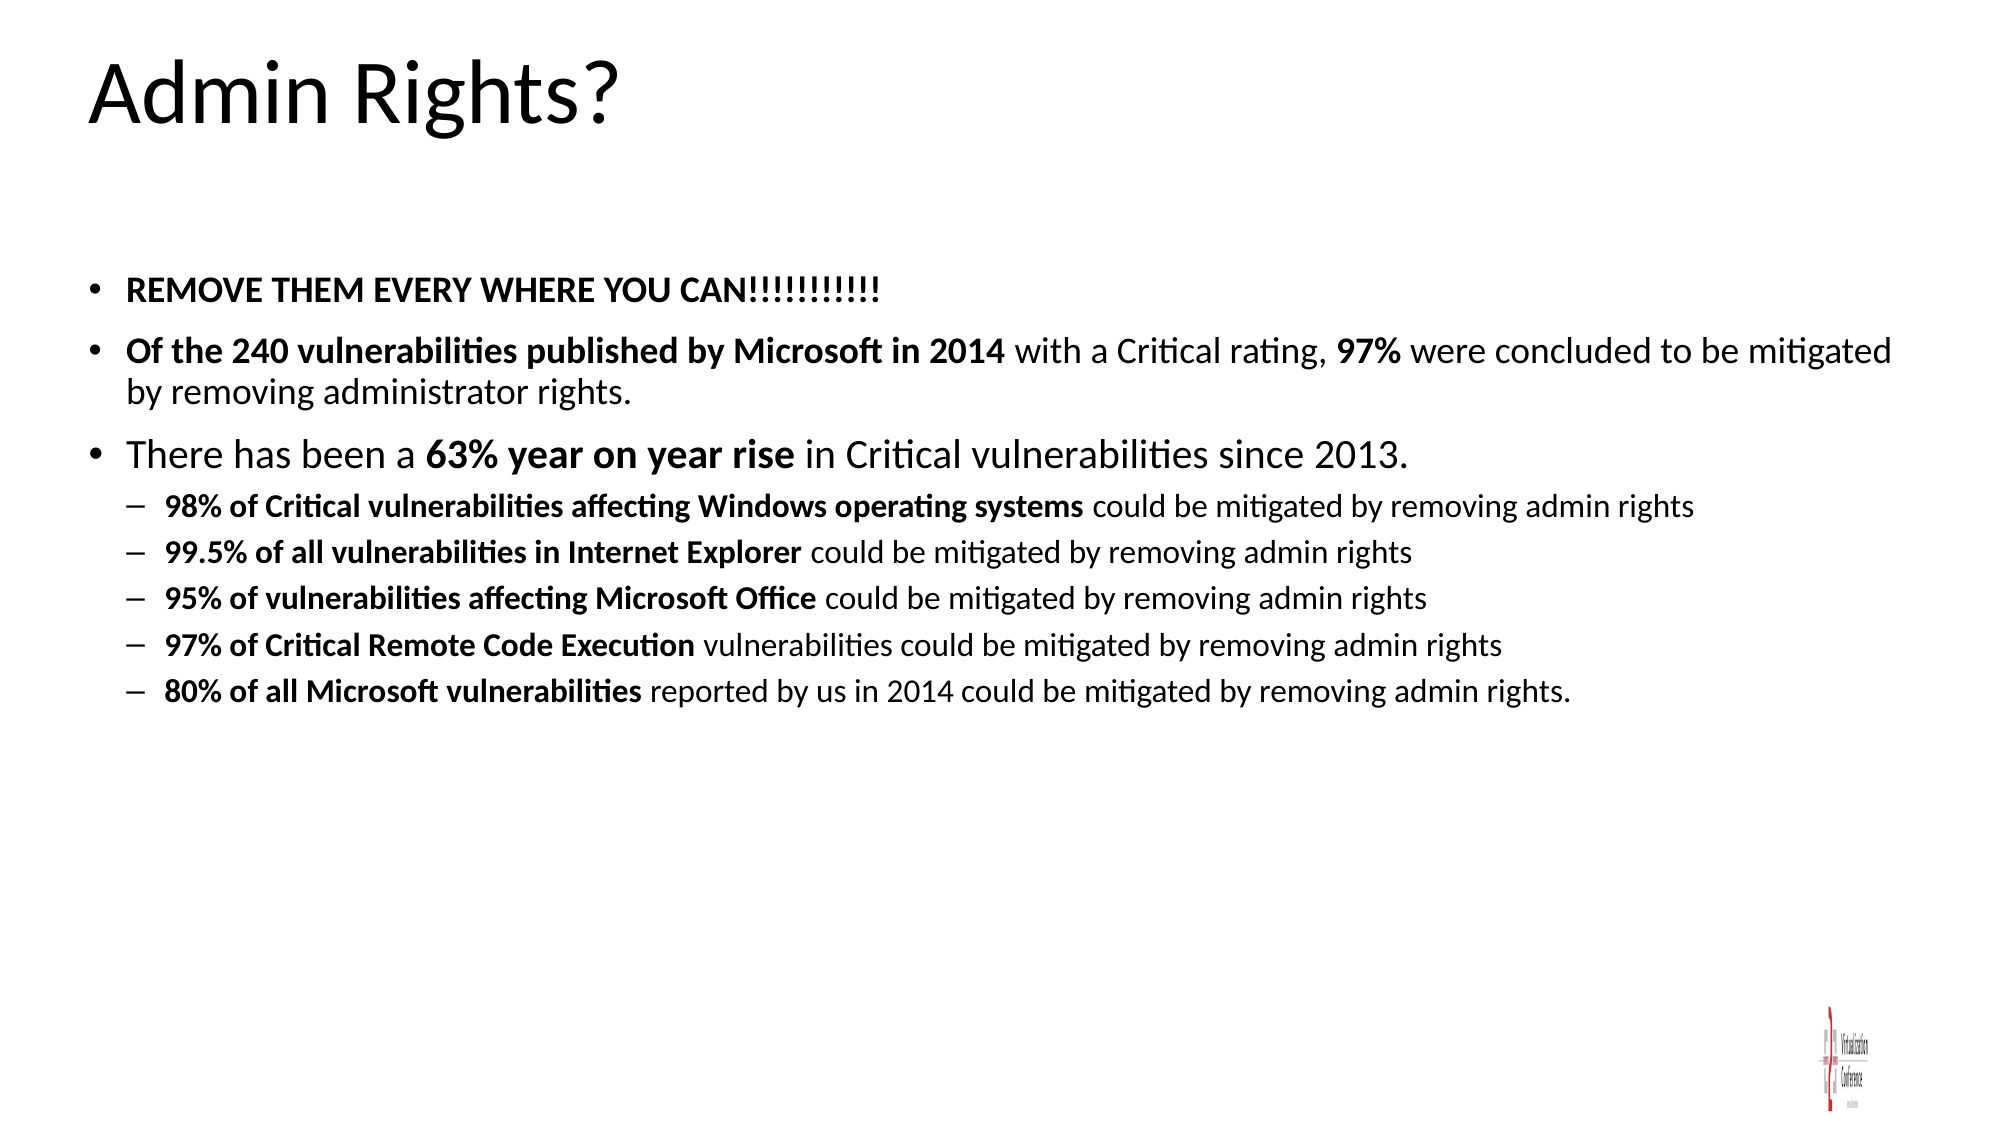

# Admin Rights?
REMOVE THEM EVERY WHERE YOU CAN!!!!!!!!!!!
Of the 240 vulnerabilities published by Microsoft in 2014 with a Critical rating, 97% were concluded to be mitigated by removing administrator rights.
There has been a 63% year on year rise in Critical vulnerabilities since 2013.
98% of Critical vulnerabilities affecting Windows operating systems could be mitigated by removing admin rights
99.5% of all vulnerabilities in Internet Explorer could be mitigated by removing admin rights
95% of vulnerabilities affecting Microsoft Office could be mitigated by removing admin rights
97% of Critical Remote Code Execution vulnerabilities could be mitigated by removing admin rights
80% of all Microsoft vulnerabilities reported by us in 2014 could be mitigated by removing admin rights.